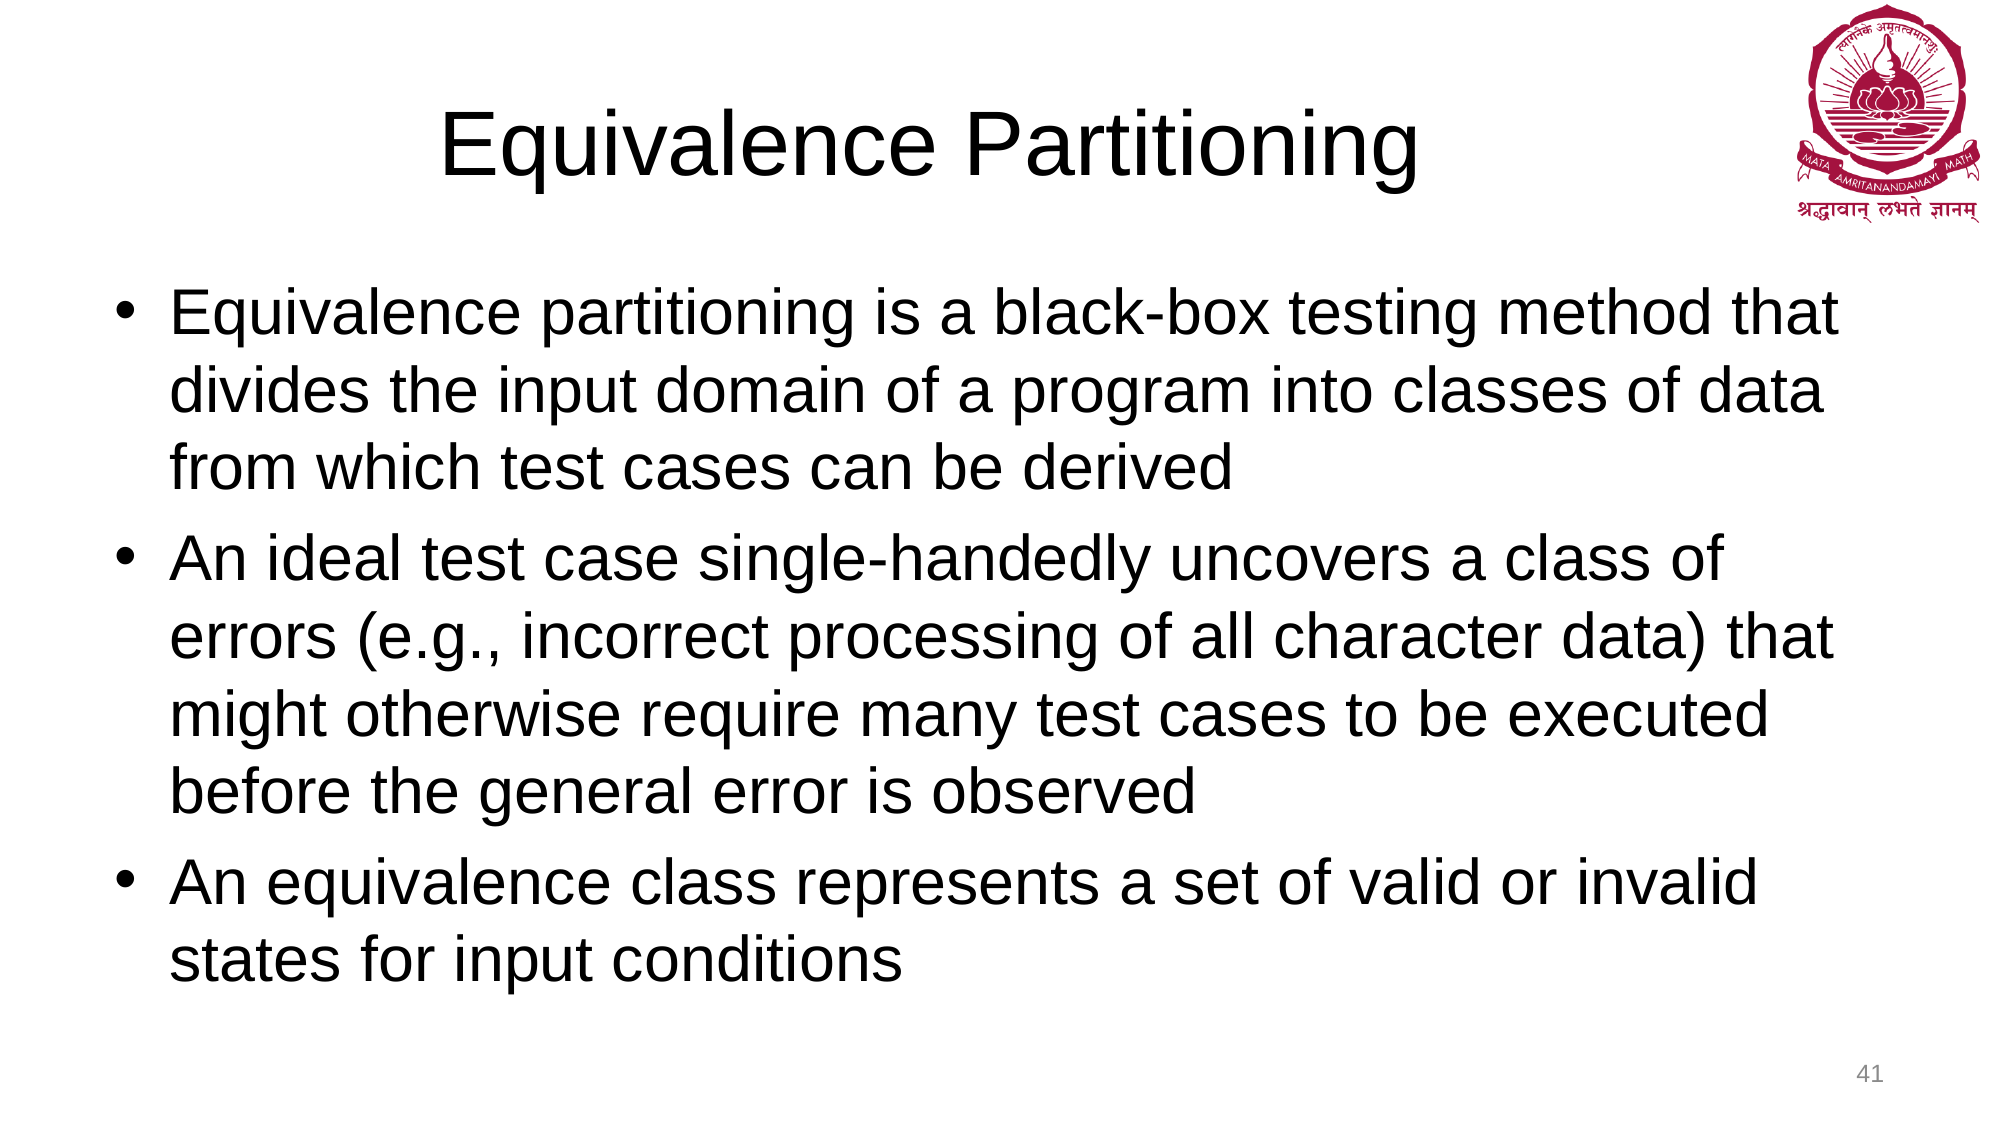

# Equivalence Partitioning
Equivalence partitioning is a black-box testing method that divides the input domain of a program into classes of data from which test cases can be derived
An ideal test case single-handedly uncovers a class of errors (e.g., incorrect processing of all character data) that might otherwise require many test cases to be executed before the general error is observed
An equivalence class represents a set of valid or invalid states for input conditions

41